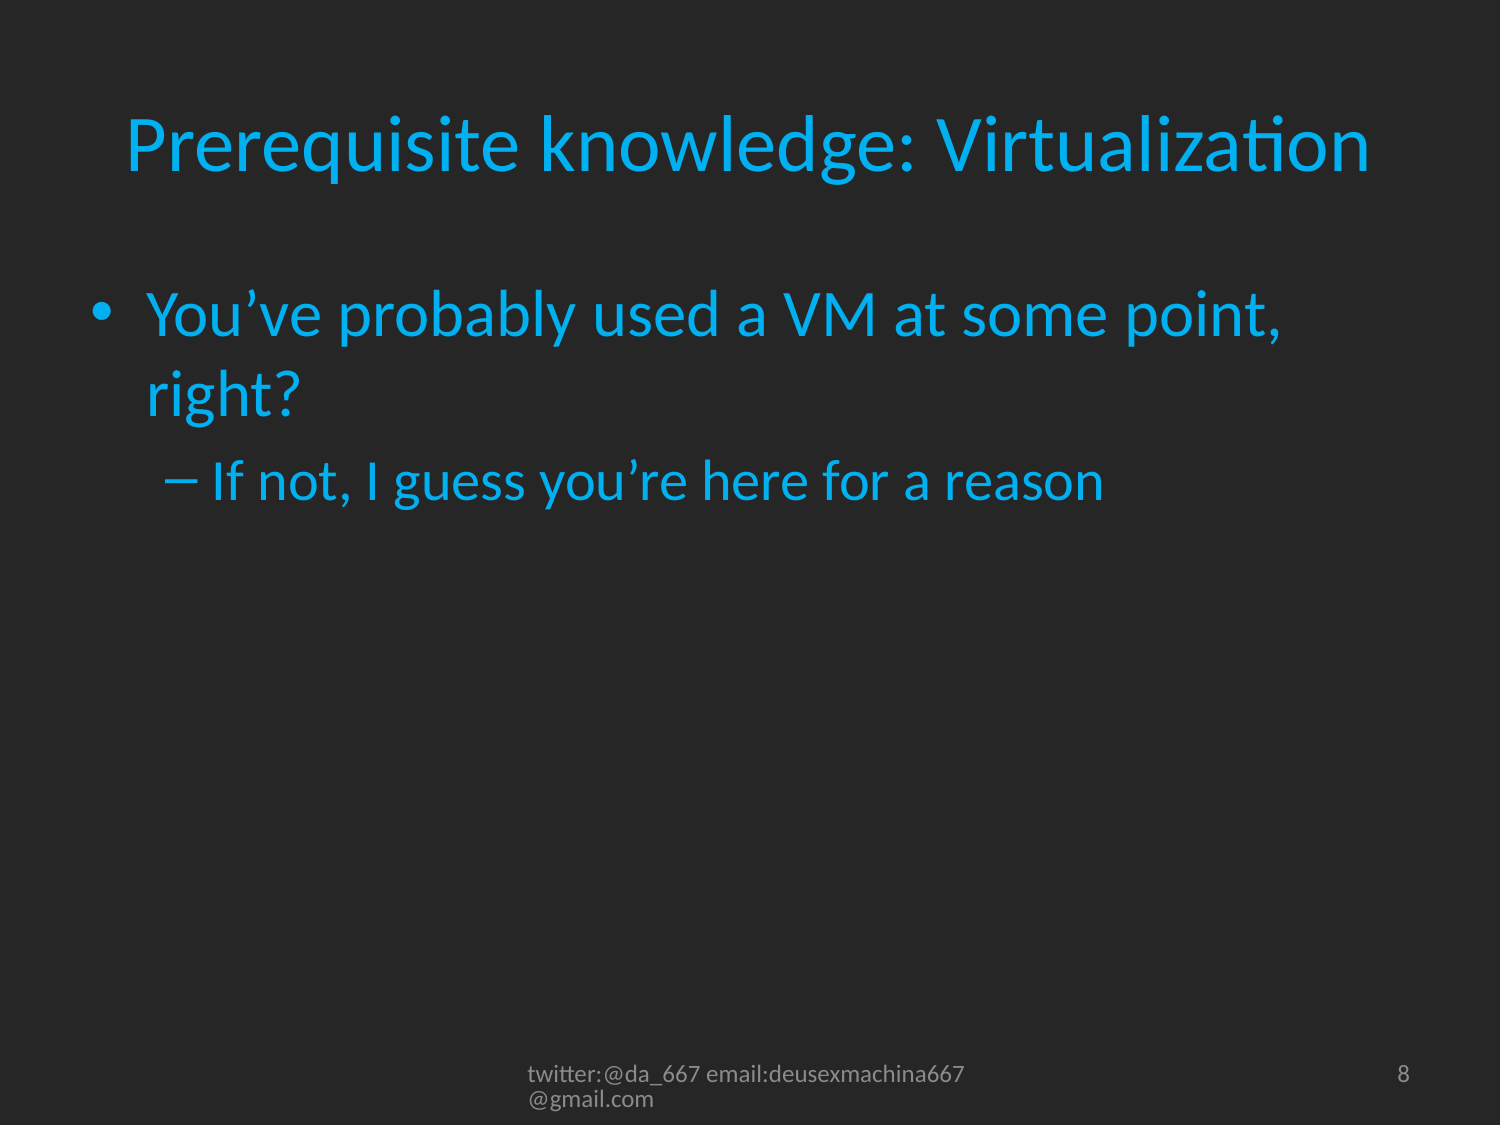

# Prerequisite knowledge: Virtualization
You’ve probably used a VM at some point, right?
If not, I guess you’re here for a reason
twitter:@da_667 email:deusexmachina667@gmail.com
8